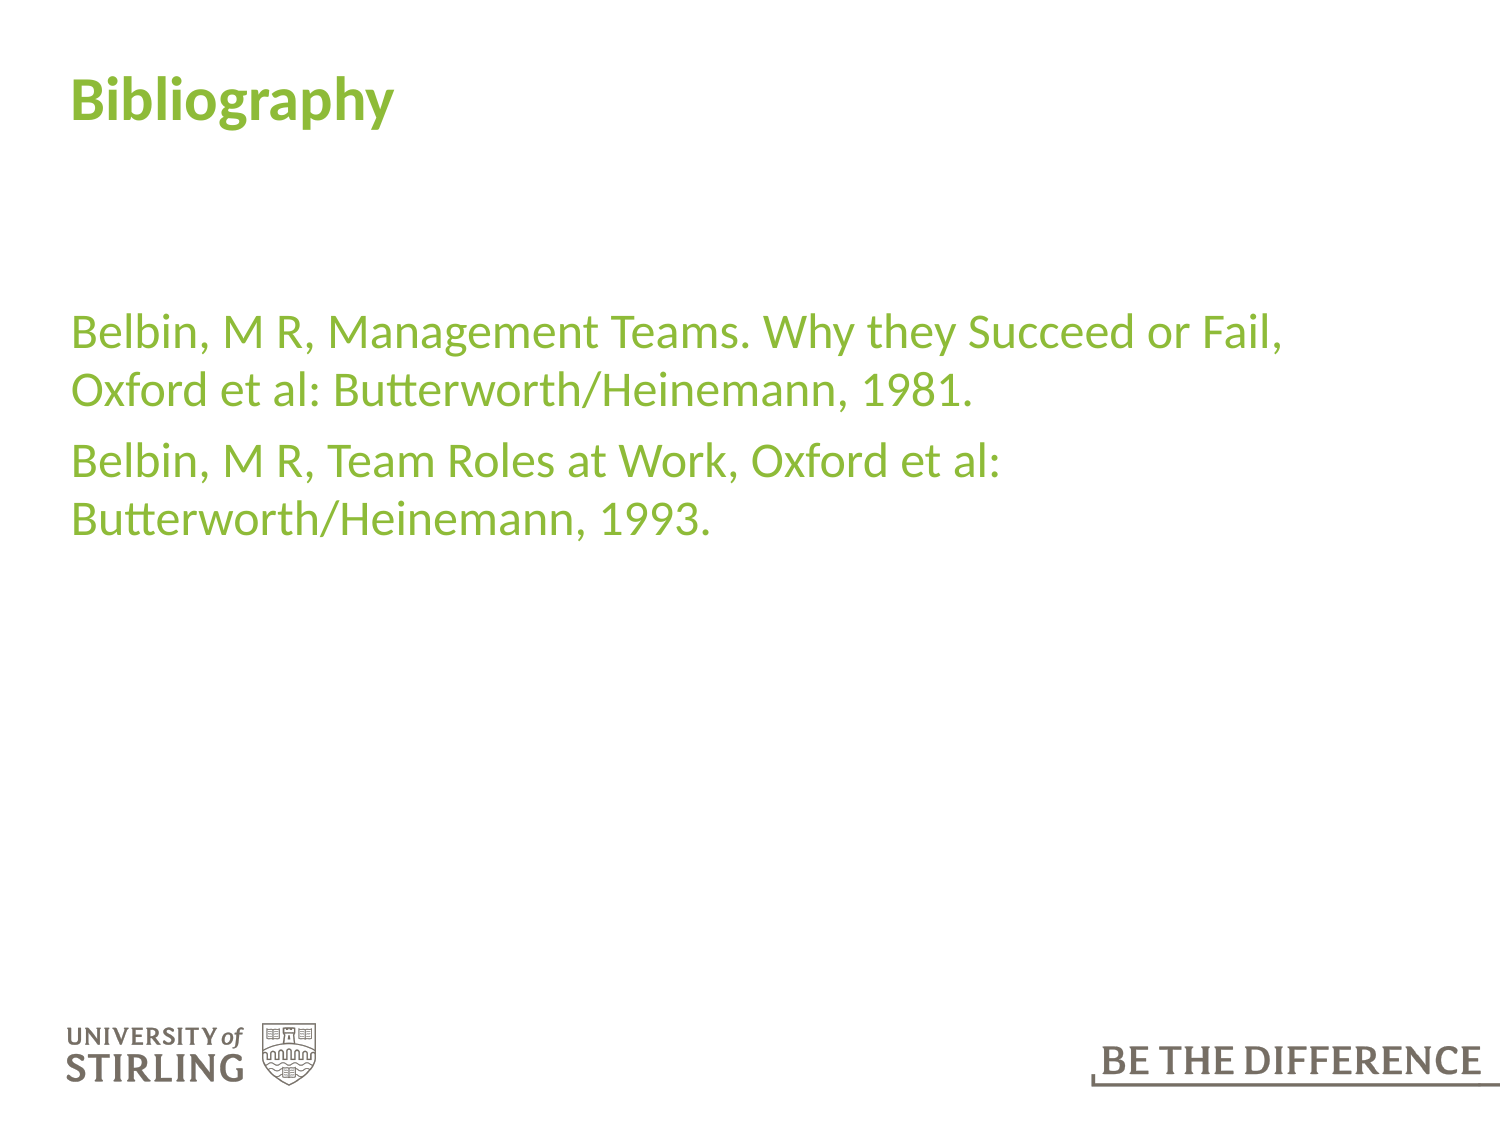

# Bibliography
Belbin, M R, Management Teams. Why they Succeed or Fail, Oxford et al: Butterworth/Heinemann, 1981.
Belbin, M R, Team Roles at Work, Oxford et al: Butterworth/Heinemann, 1993.